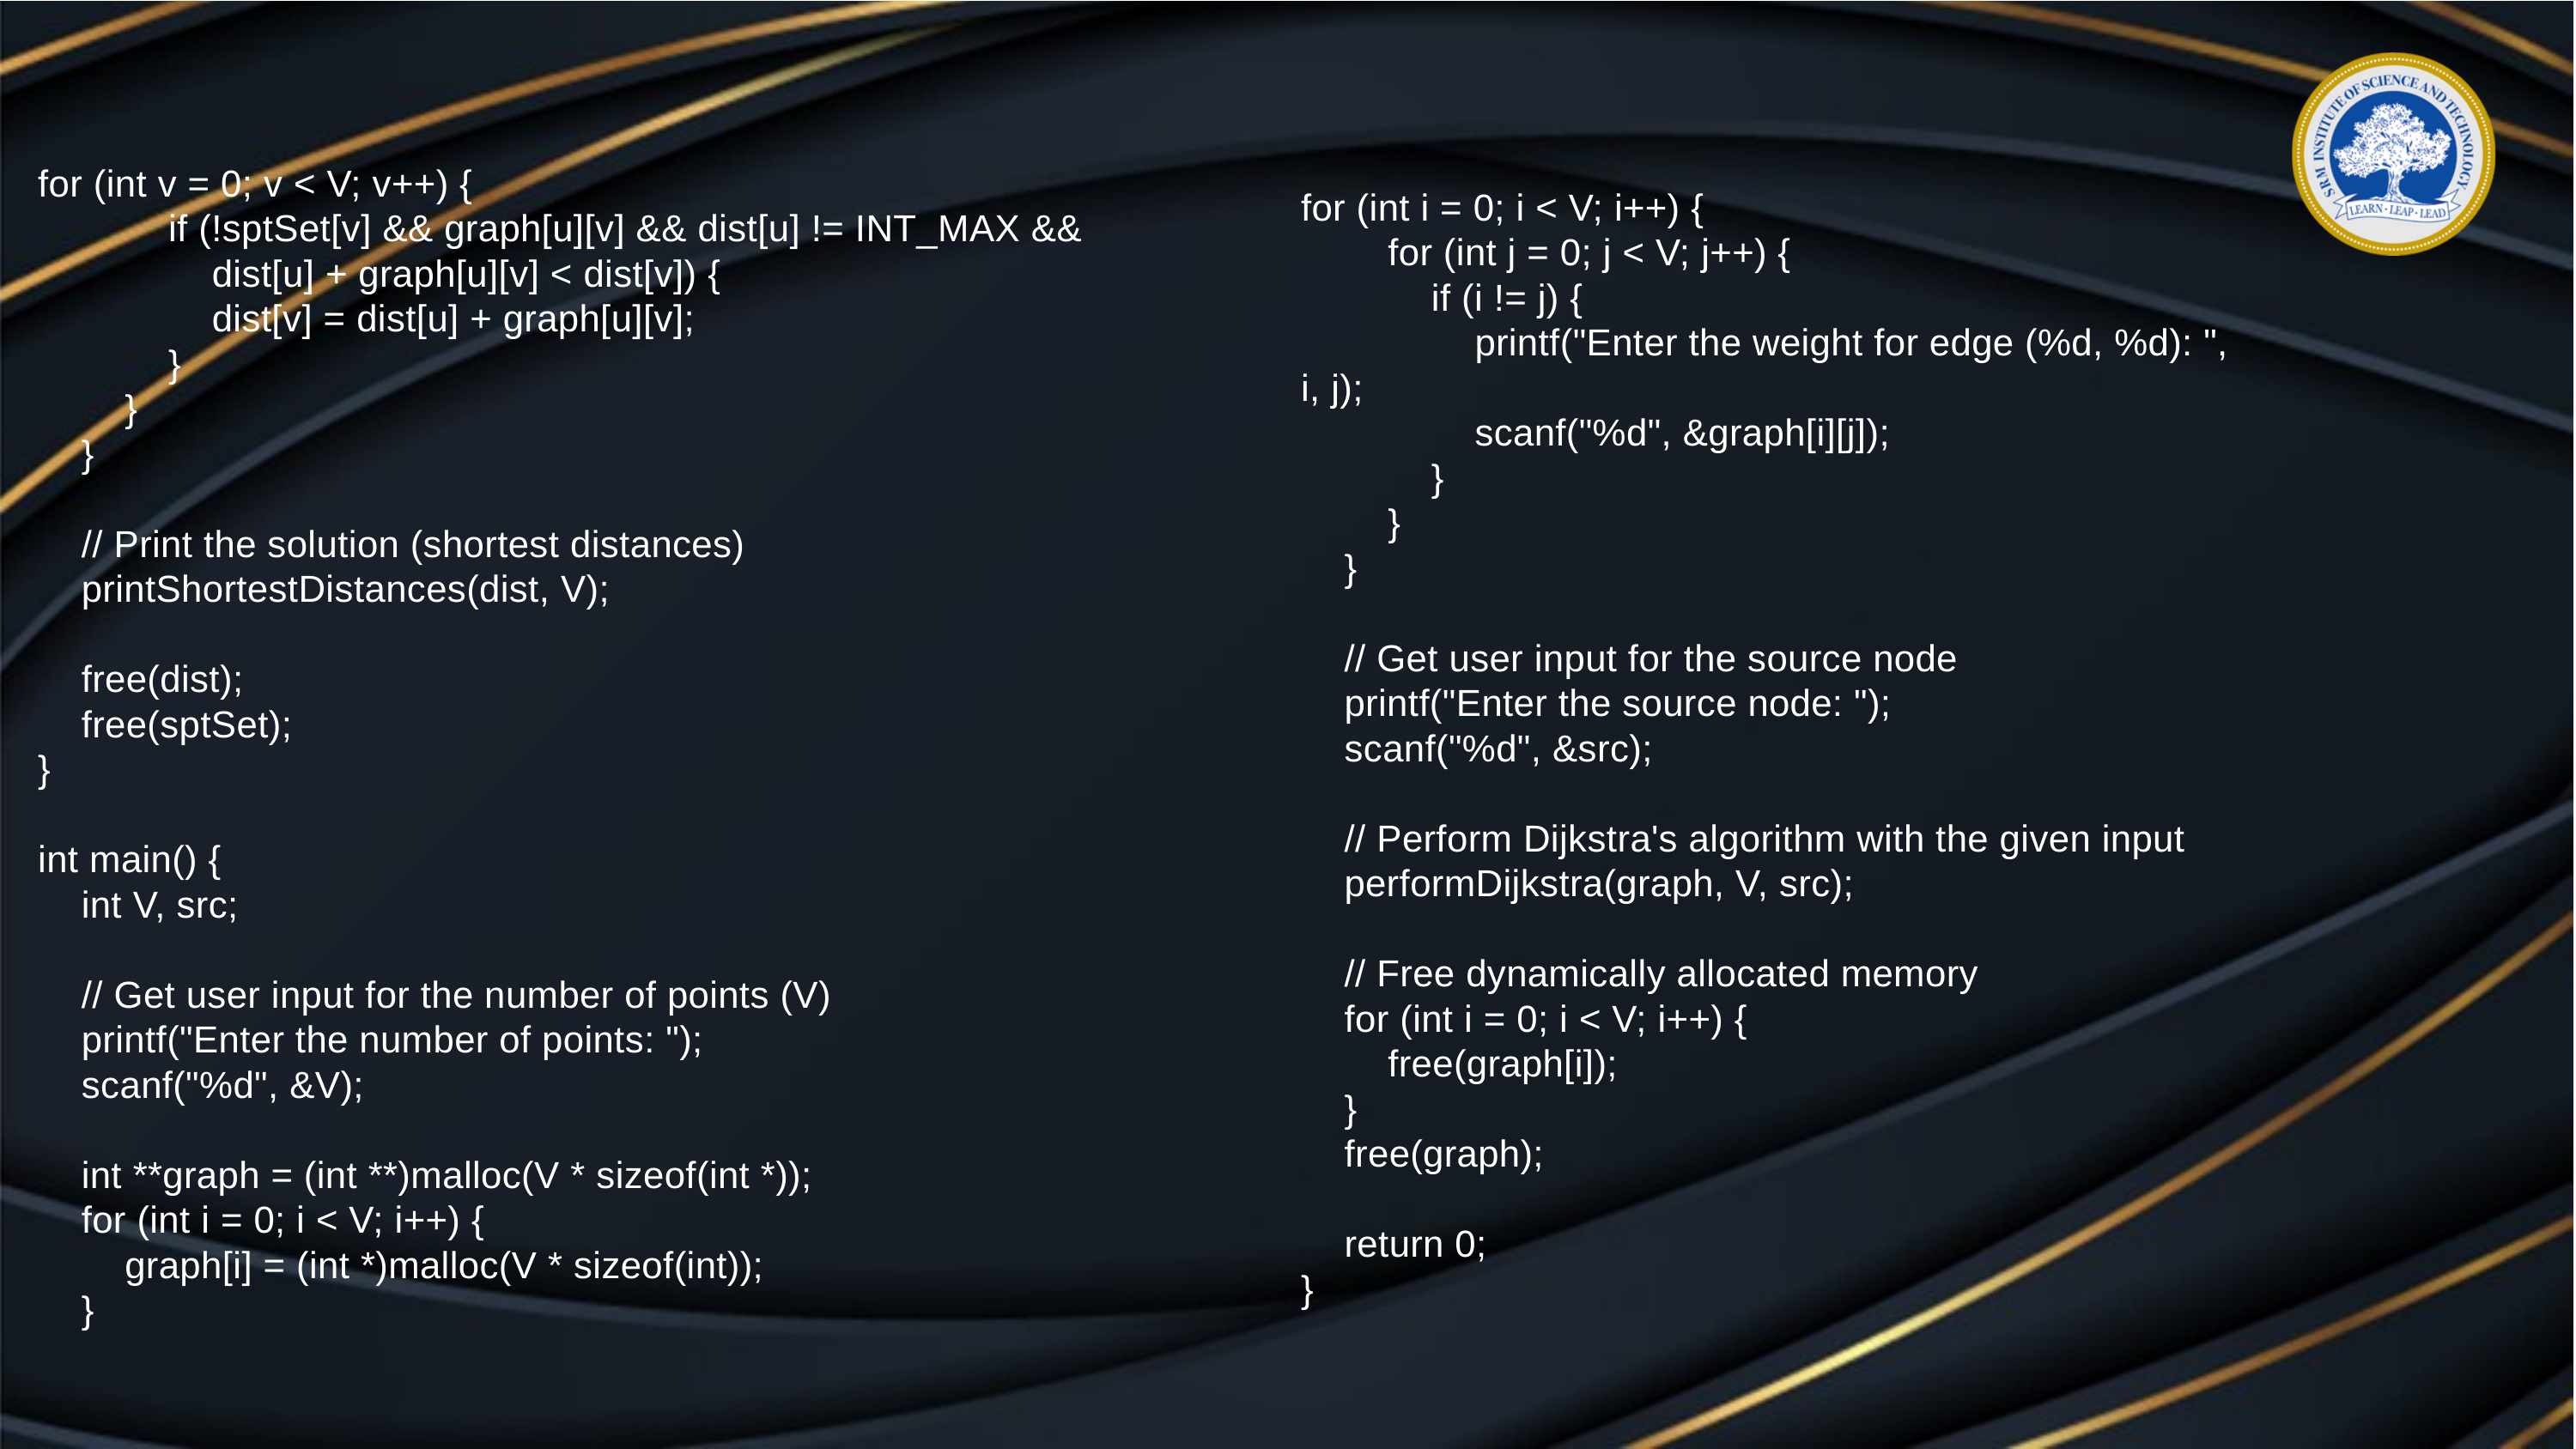

for (int v = 0; v < V; v++) {
            if (!sptSet[v] && graph[u][v] && dist[u] != INT_MAX &&
                dist[u] + graph[u][v] < dist[v]) {
                dist[v] = dist[u] + graph[u][v];
            }
        }
    }

    // Print the solution (shortest distances)
    printShortestDistances(dist, V);

    free(dist);
    free(sptSet);
}

int main() {
    int V, src;

    // Get user input for the number of points (V)
    printf("Enter the number of points: ");
    scanf("%d", &V);

    int **graph = (int **)malloc(V * sizeof(int *));
    for (int i = 0; i < V; i++) {
        graph[i] = (int *)malloc(V * sizeof(int));
    }
for (int i = 0; i < V; i++) {
        for (int j = 0; j < V; j++) {
            if (i != j) {
                printf("Enter the weight for edge (%d, %d): ", i, j);
                scanf("%d", &graph[i][j]);
            }
        }
    }

    // Get user input for the source node
    printf("Enter the source node: ");
    scanf("%d", &src);

    // Perform Dijkstra's algorithm with the given input
    performDijkstra(graph, V, src);

    // Free dynamically allocated memory
    for (int i = 0; i < V; i++) {
        free(graph[i]);
    }
    free(graph);

    return 0;
}